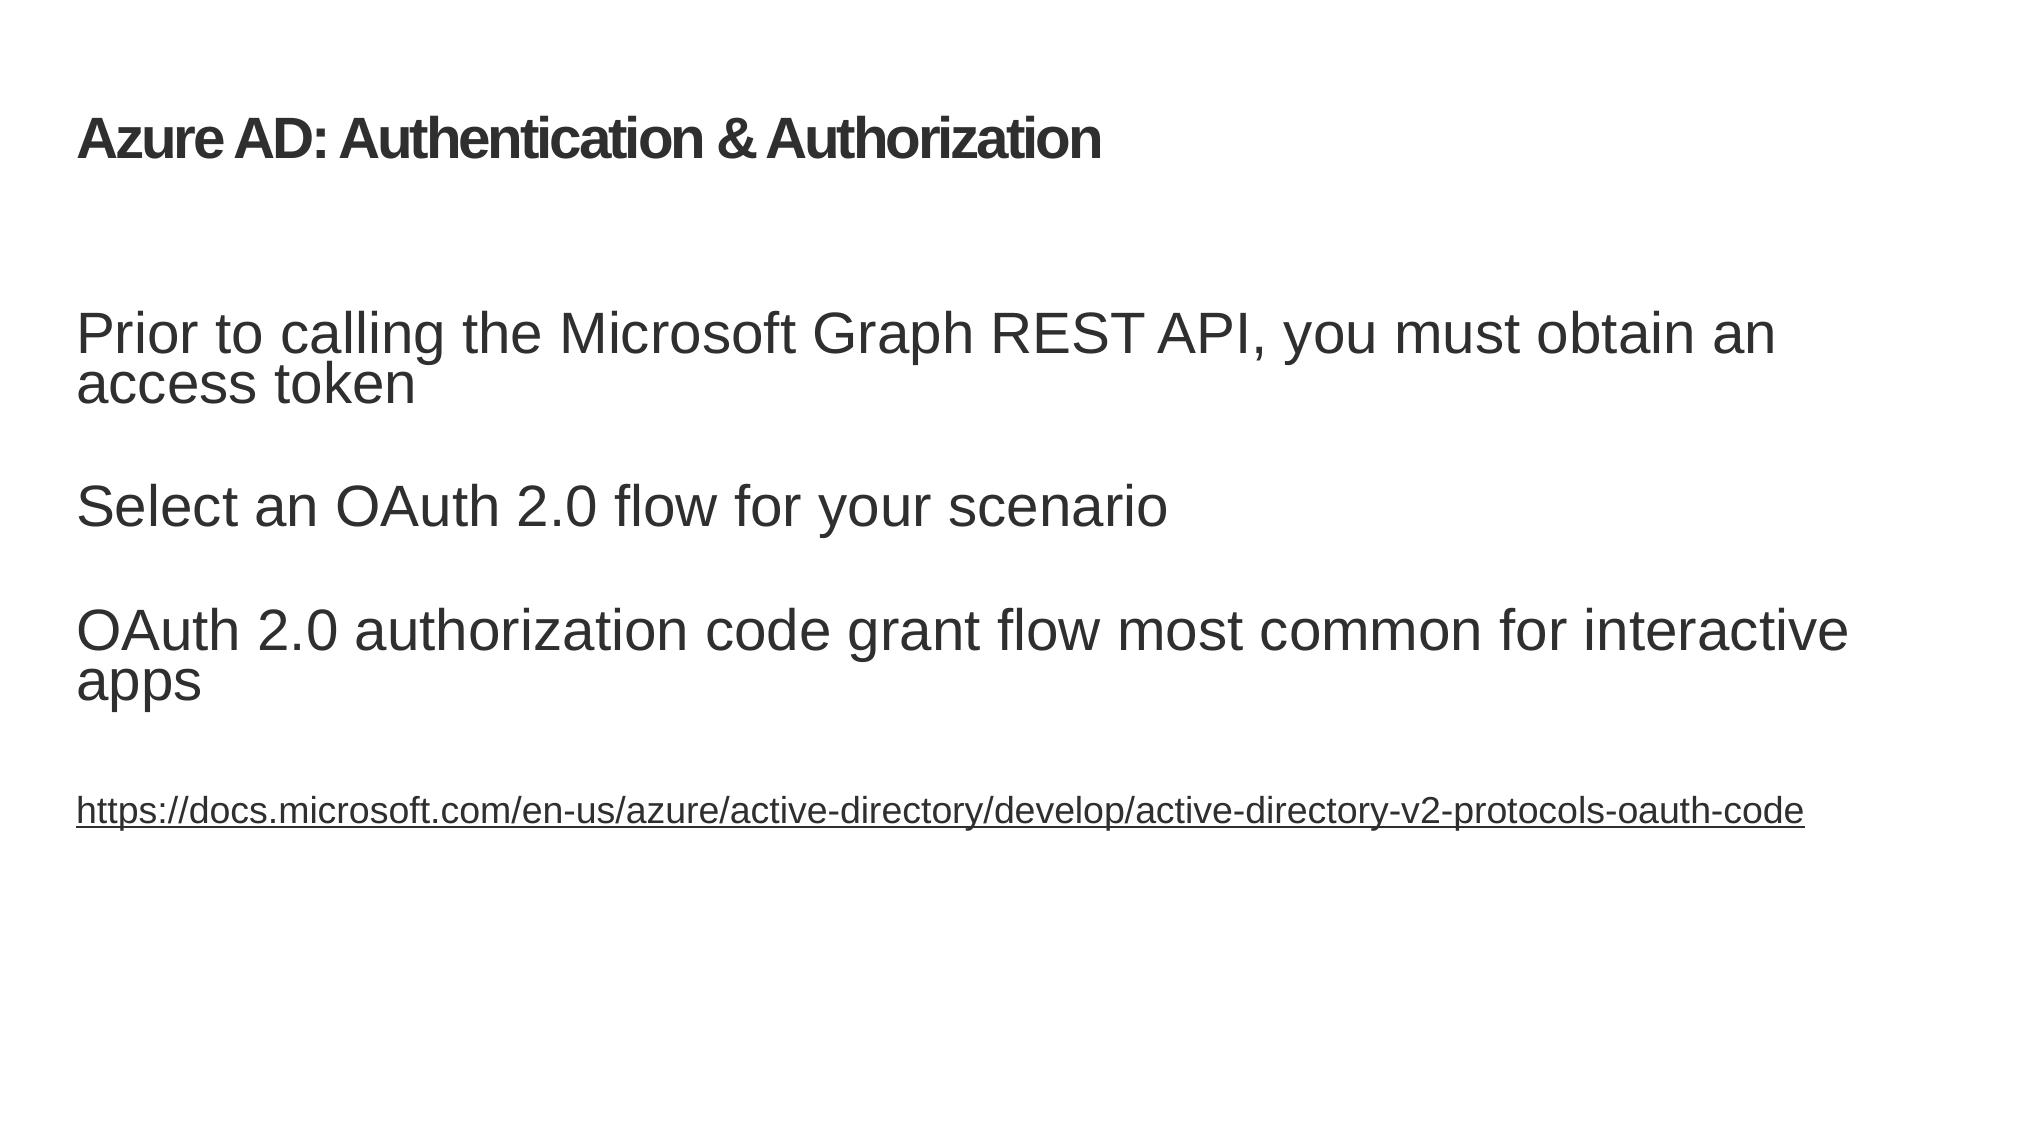

# Azure AD: Authentication & Authorization
Prior to calling the Microsoft Graph REST API, you must obtain an access token

Select an OAuth 2.0 flow for your scenario

OAuth 2.0 authorization code grant flow most common for interactive apps

https://docs.microsoft.com/en-us/azure/active-directory/develop/active-directory-v2-protocols-oauth-code